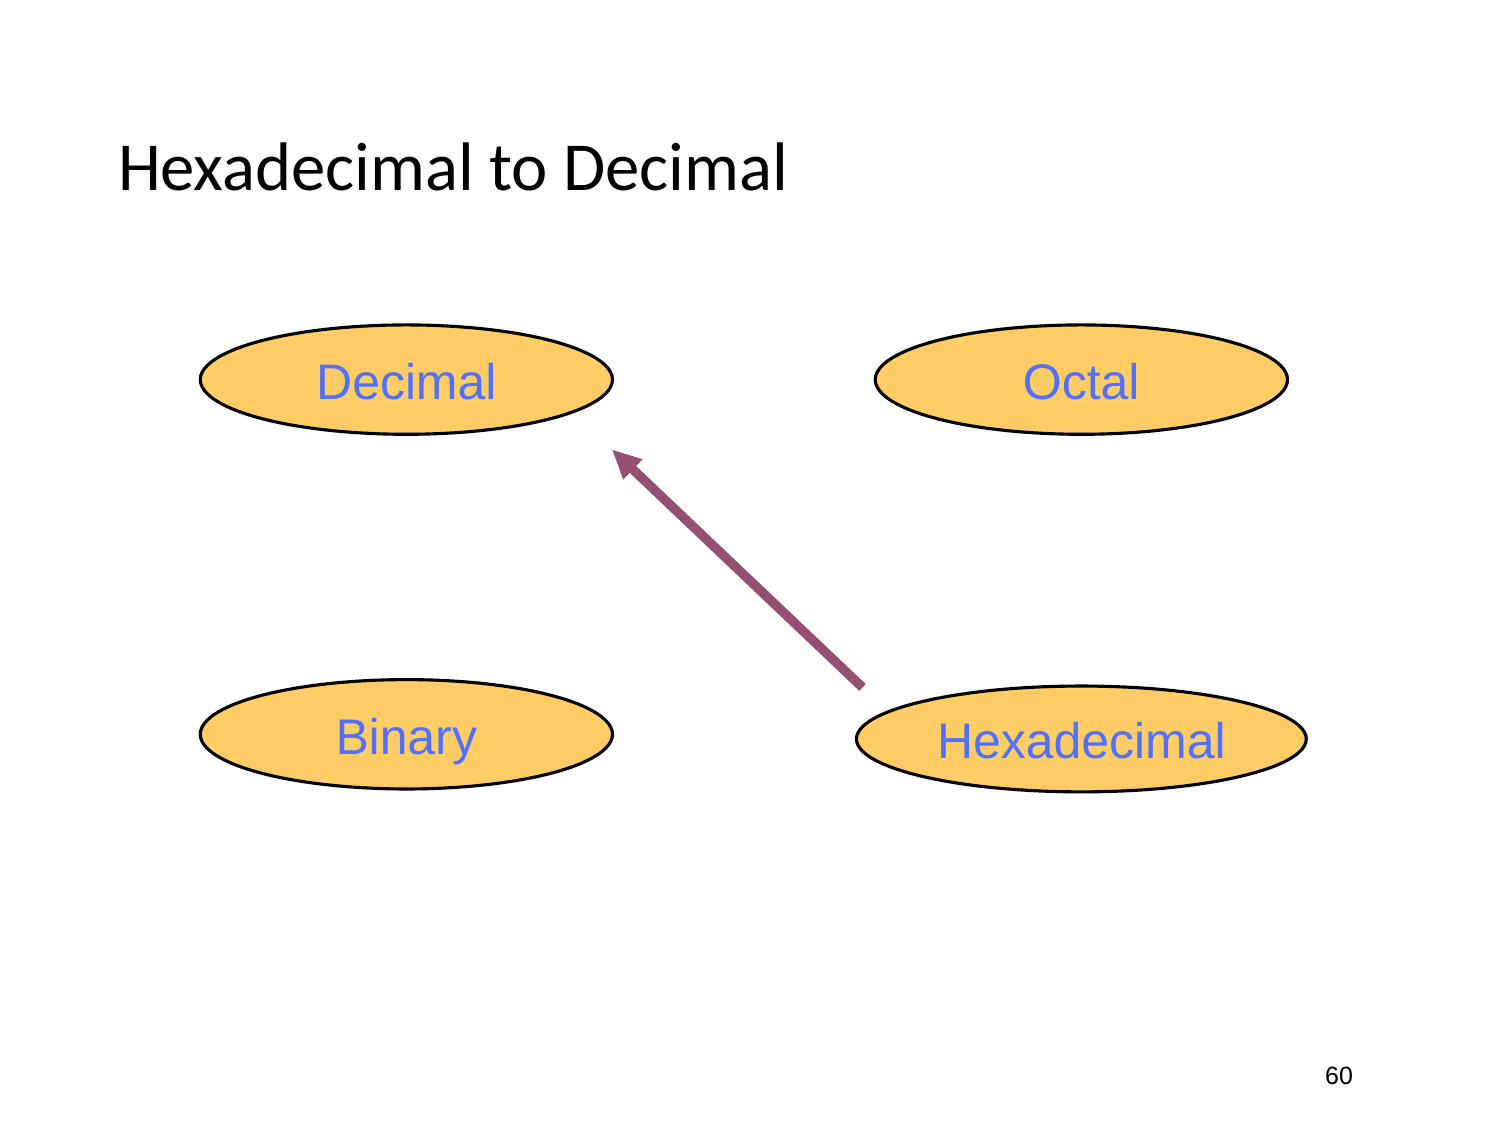

# Hexadecimal to Decimal
Decimal
Octal

Binary
Hexadecimal